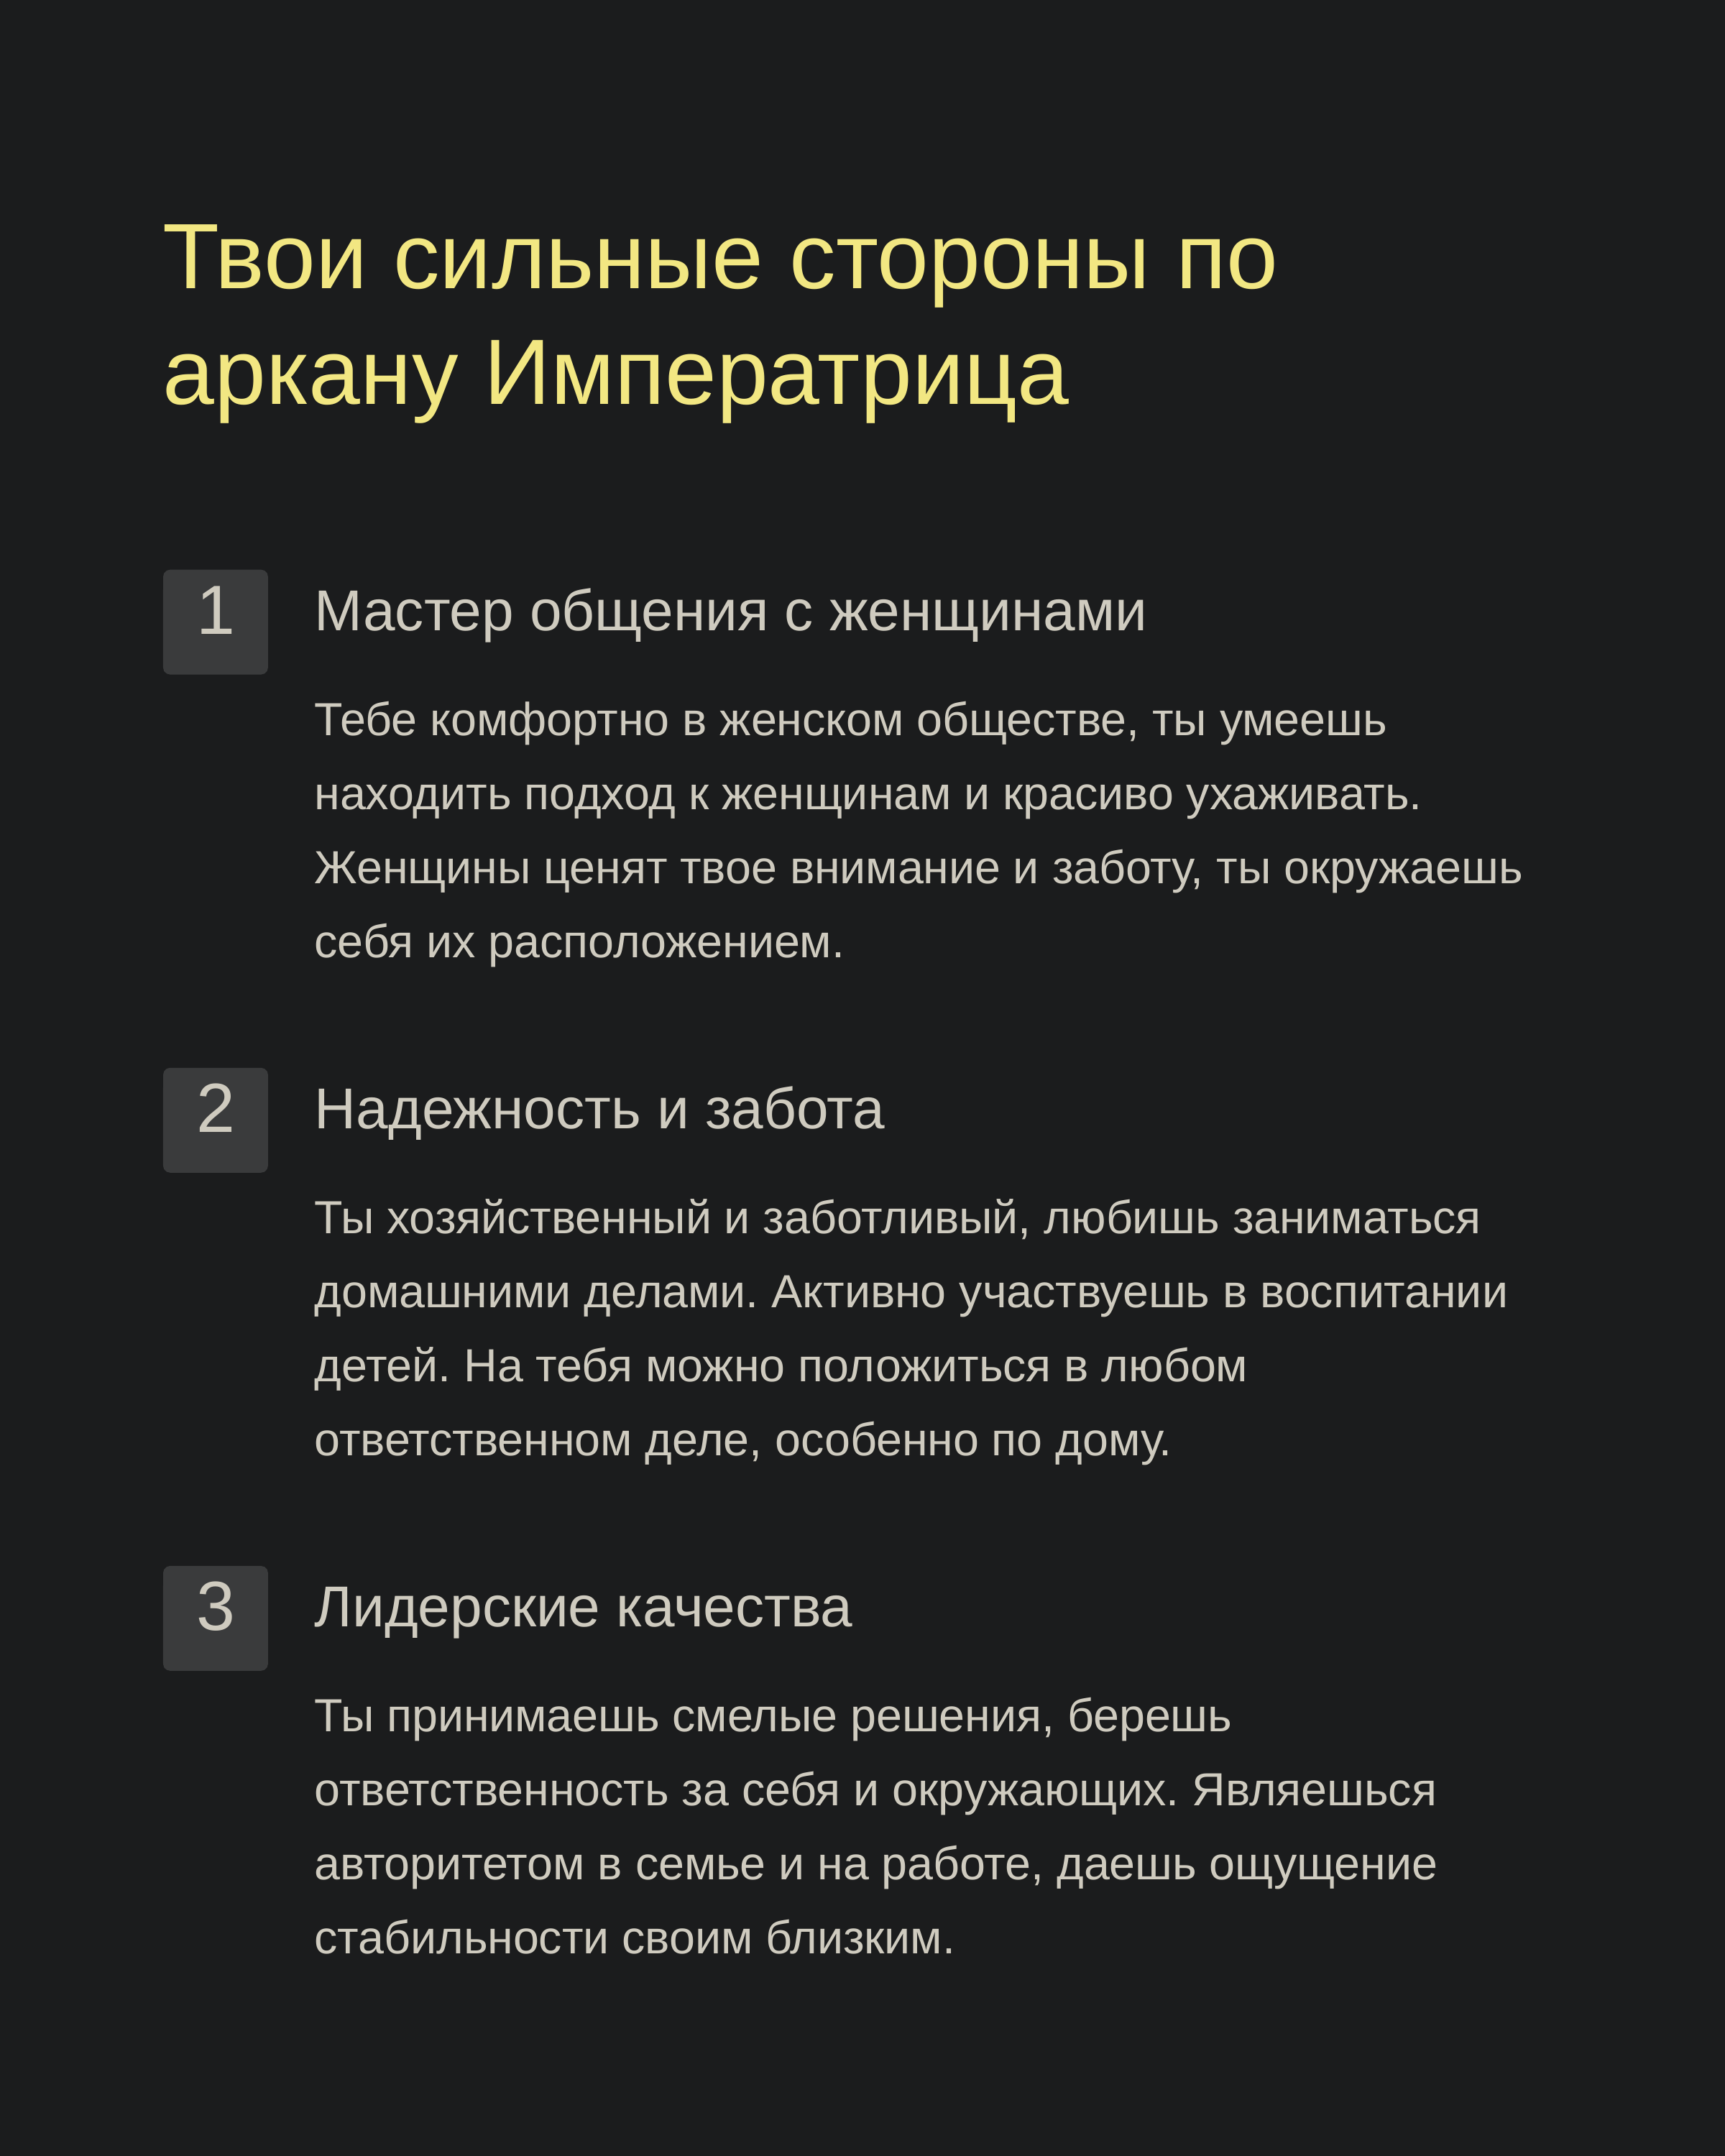

Твои сильные стороны по аркану Императрица

Мастер общения с женщинами
1
Тебе комфортно в женском обществе, ты умеешь находить подход к женщинам и красиво ухаживать. Женщины ценят твое внимание и заботу, ты окружаешь себя их расположением.

Надежность и забота
2
Ты хозяйственный и заботливый, любишь заниматься домашними делами. Активно участвуешь в воспитании детей. На тебя можно положиться в любом ответственном деле, особенно по дому.

Лидерские качества
3
Ты принимаешь смелые решения, берешь ответственность за себя и окружающих. Являешься авторитетом в семье и на работе, даешь ощущение стабильности своим близким.